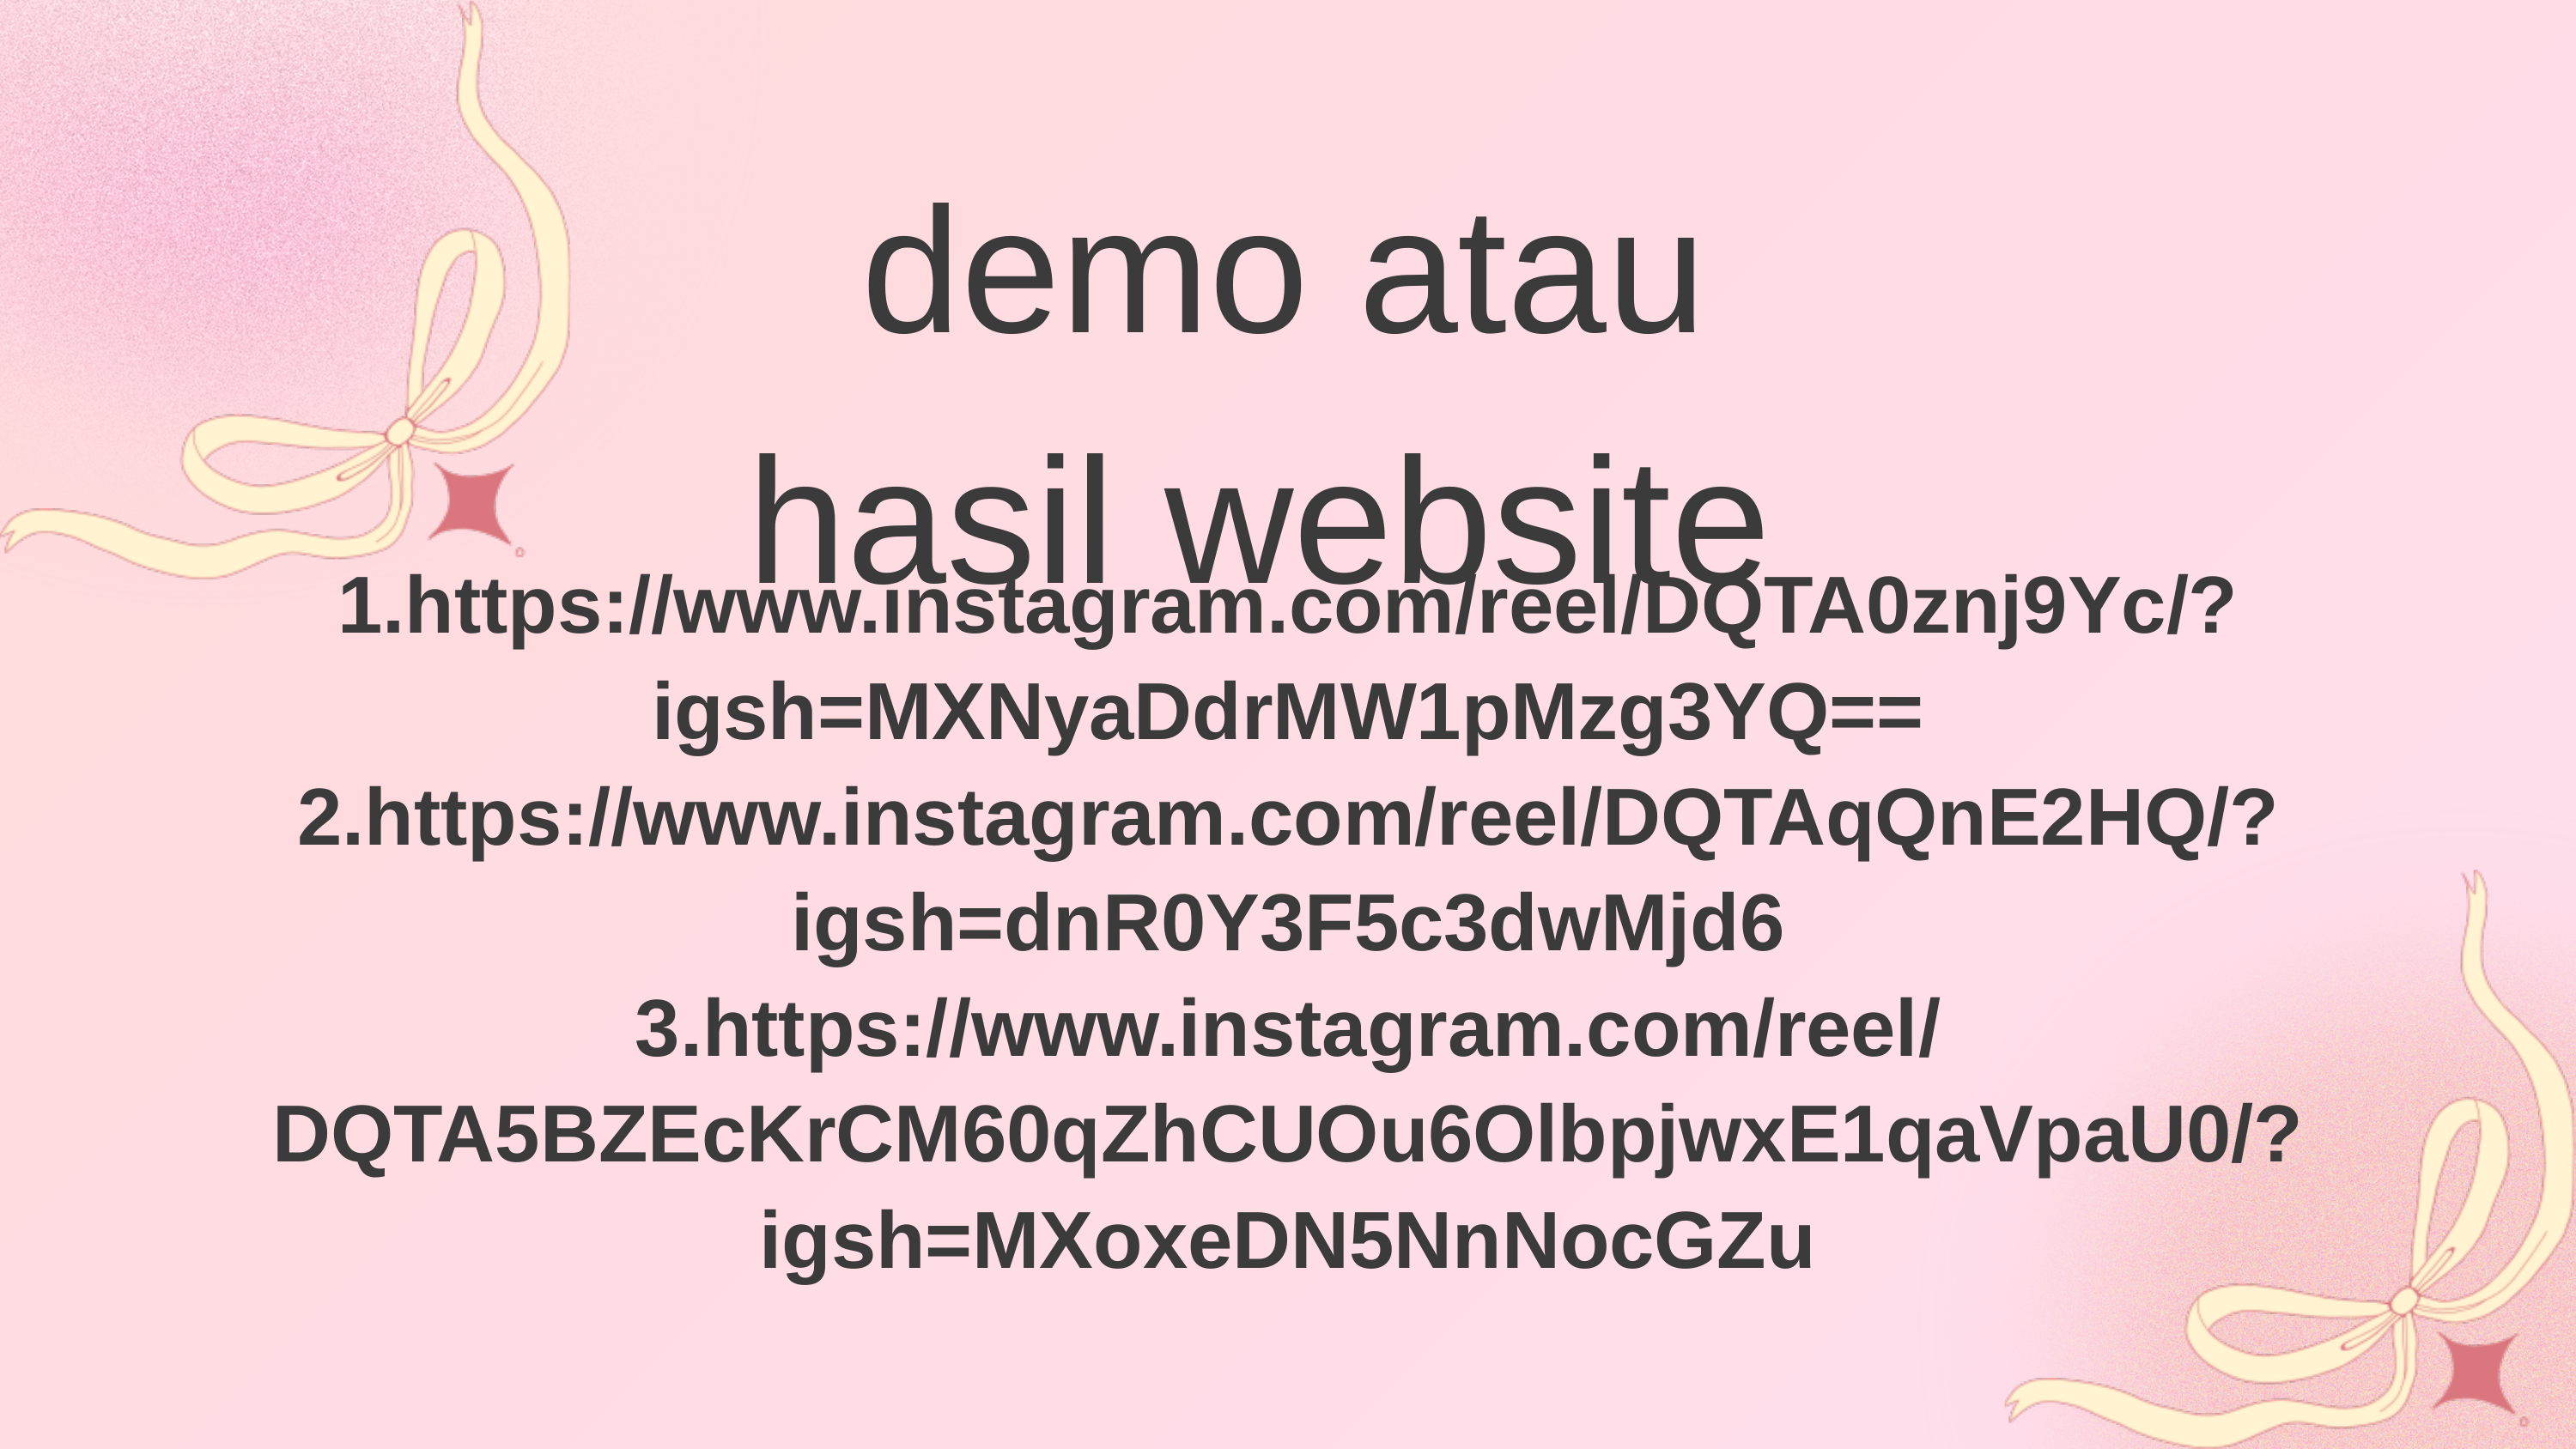

demo atau hasil website
1.https://www.instagram.com/reel/DQTA0znj9Yc/?igsh=MXNyaDdrMW1pMzg3YQ==
2.https://www.instagram.com/reel/DQTAqQnE2HQ/?igsh=dnR0Y3F5c3dwMjd6
3.https://www.instagram.com/reel/DQTA5BZEcKrCM60qZhCUOu6OlbpjwxE1qaVpaU0/?igsh=MXoxeDN5NnNocGZu